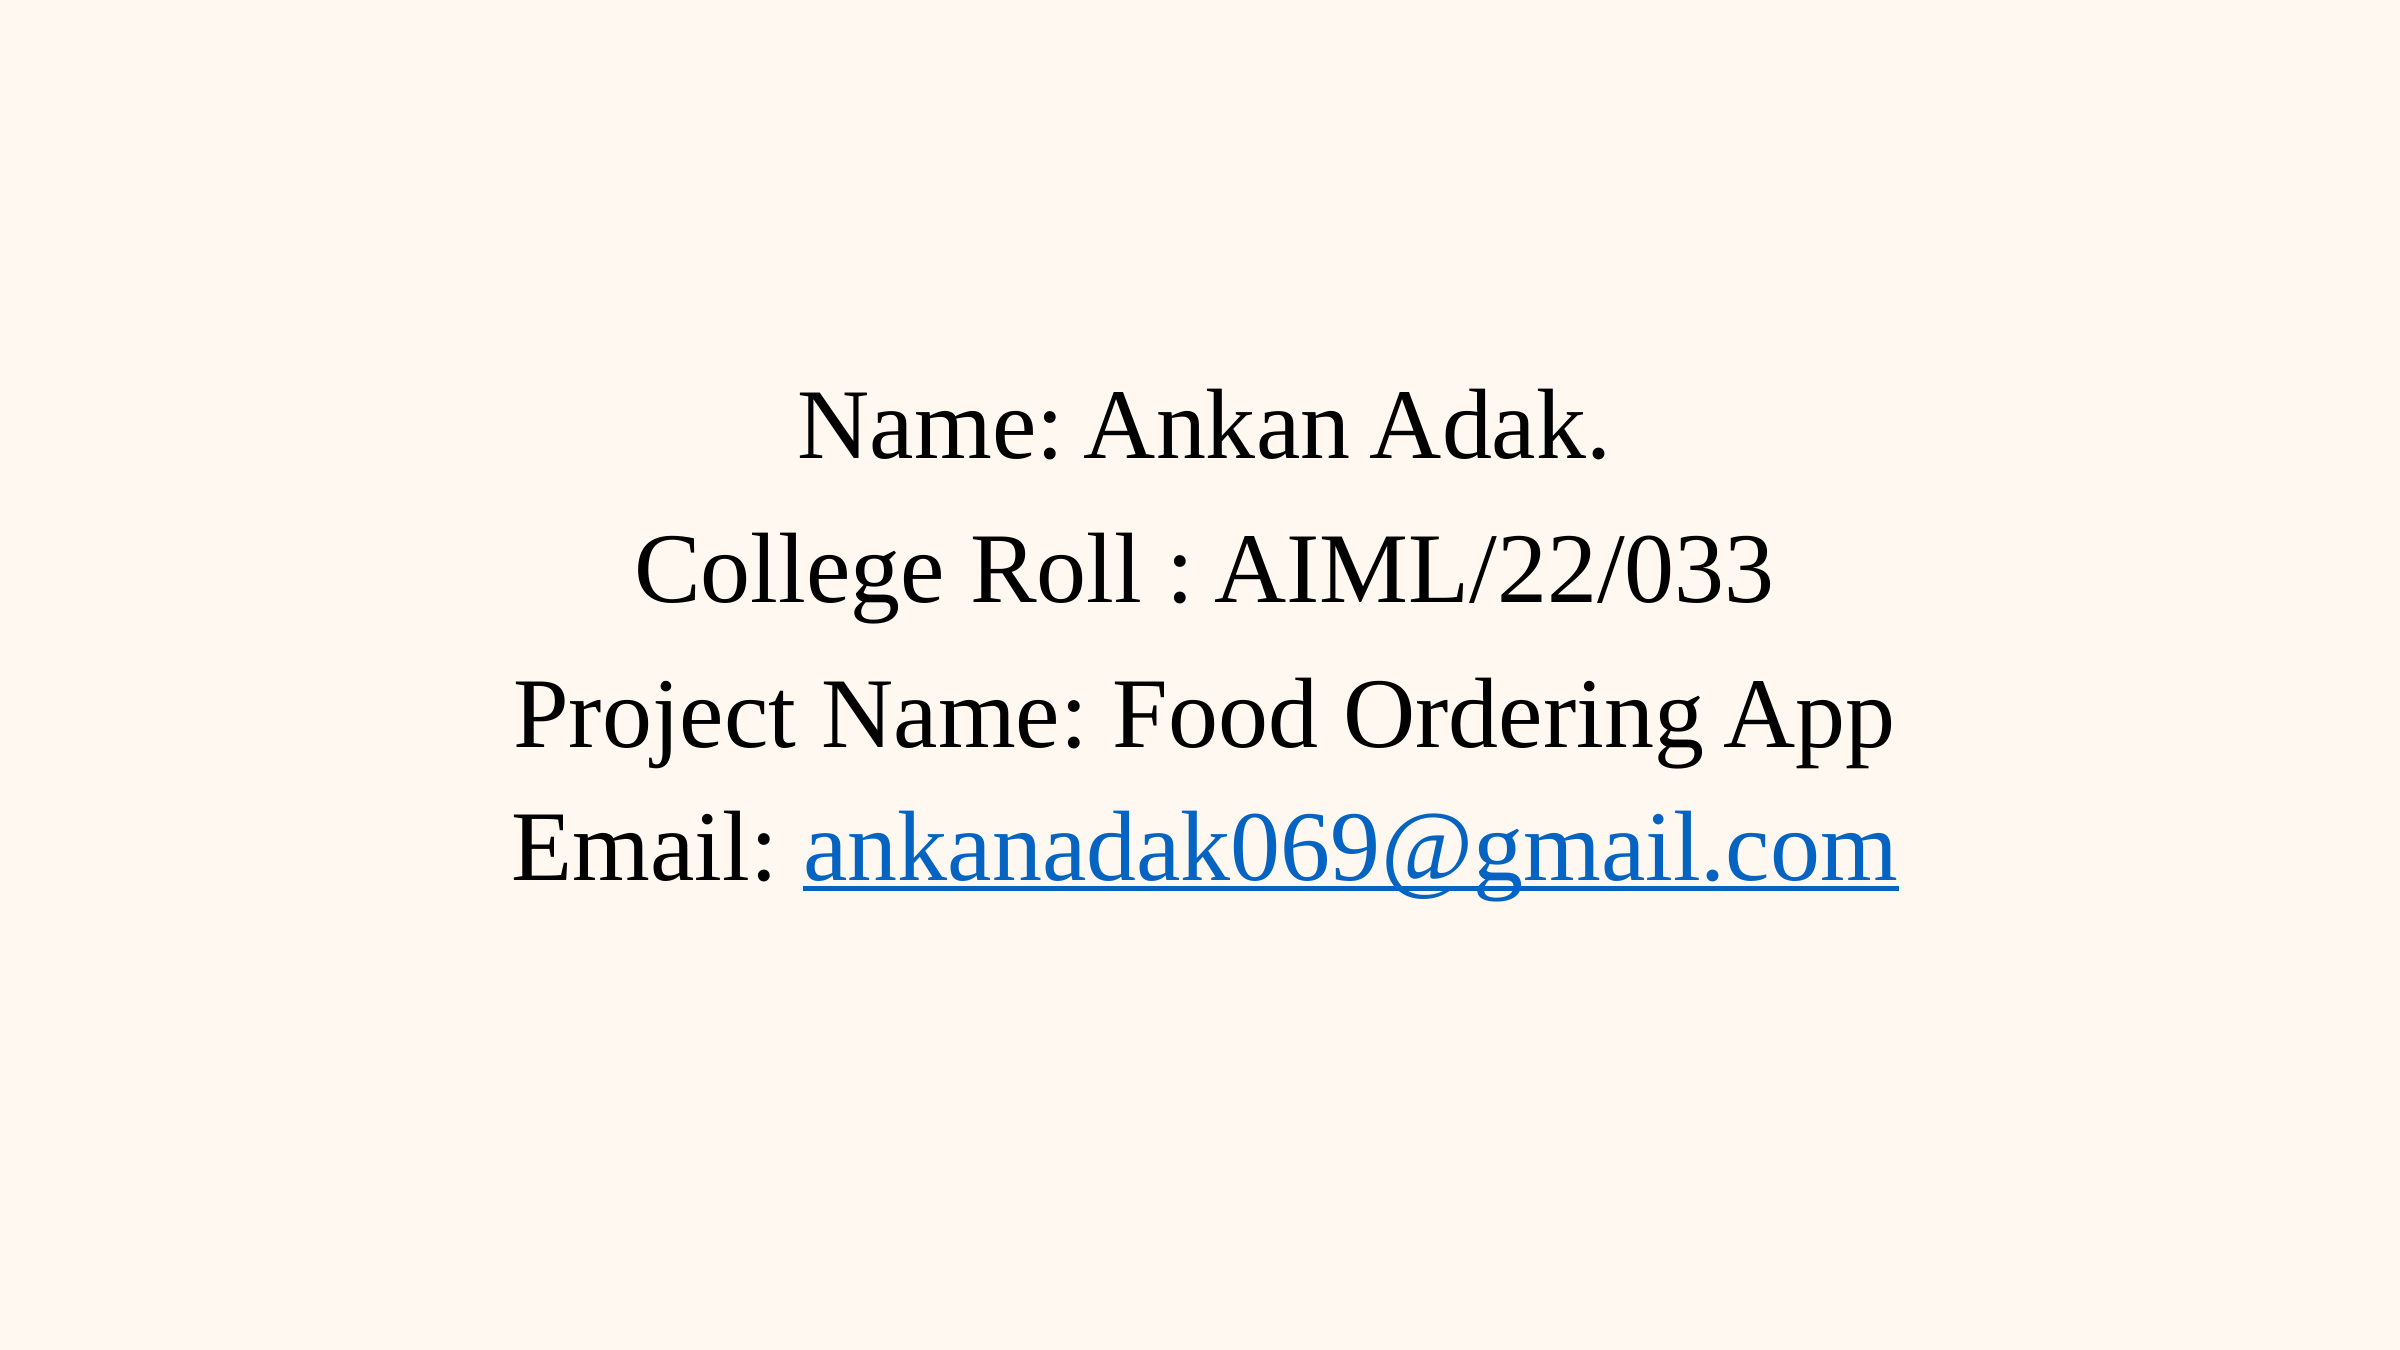

Name: Ankan Adak.

College Roll : AIML/22/033

Project Name: Food Ordering App

Email: ankanadak069@gmail.com